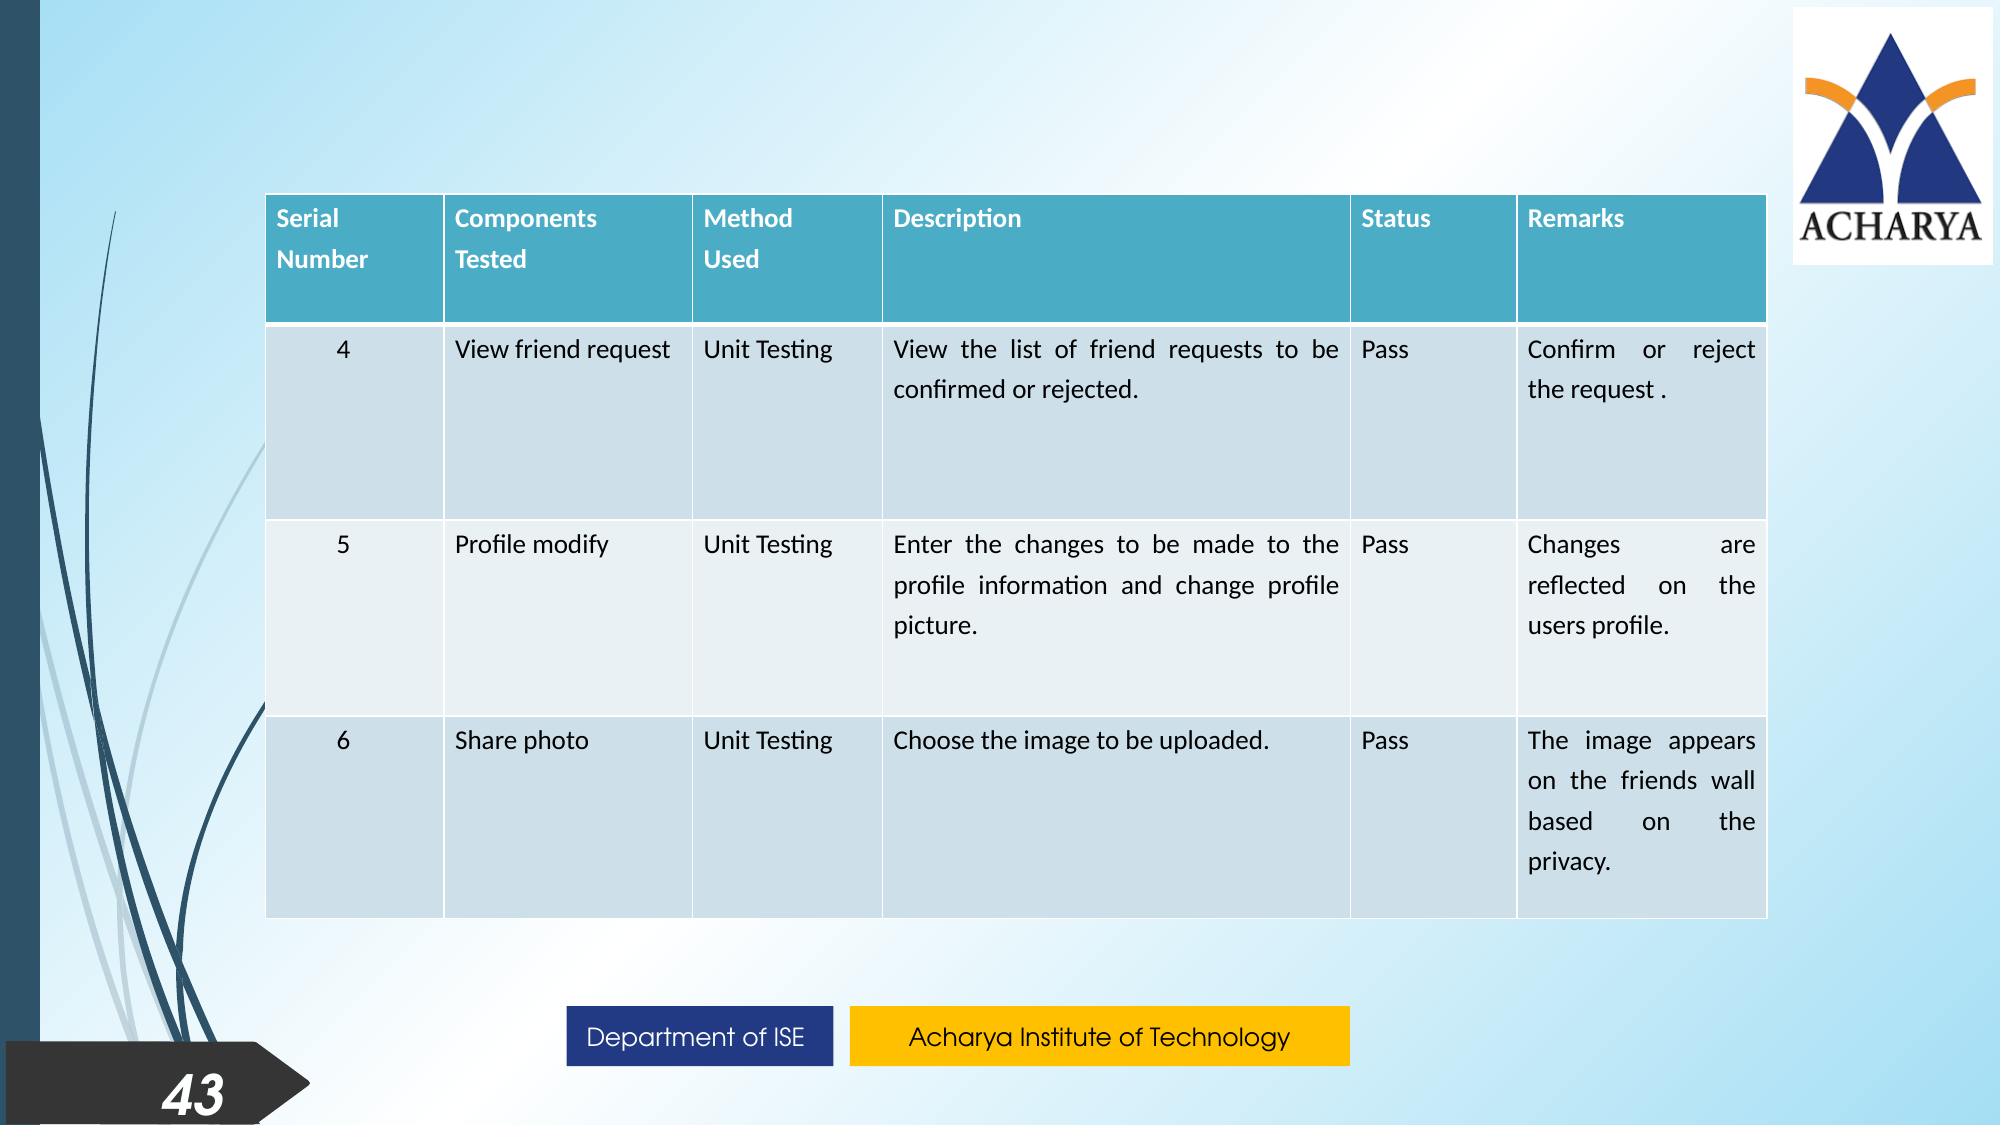

| Serial Number | Components Tested | Method Used | Description | Status | Remarks |
| --- | --- | --- | --- | --- | --- |
| 4 | View friend request | Unit Testing | View the list of friend requests to be confirmed or rejected. | Pass | Confirm or reject the request . |
| 5 | Profile modify | Unit Testing | Enter the changes to be made to the profile information and change profile picture. | Pass | Changes are reflected on the users profile. |
| 6 | Share photo | Unit Testing | Choose the image to be uploaded. | Pass | The image appears on the friends wall based on the privacy. |
43